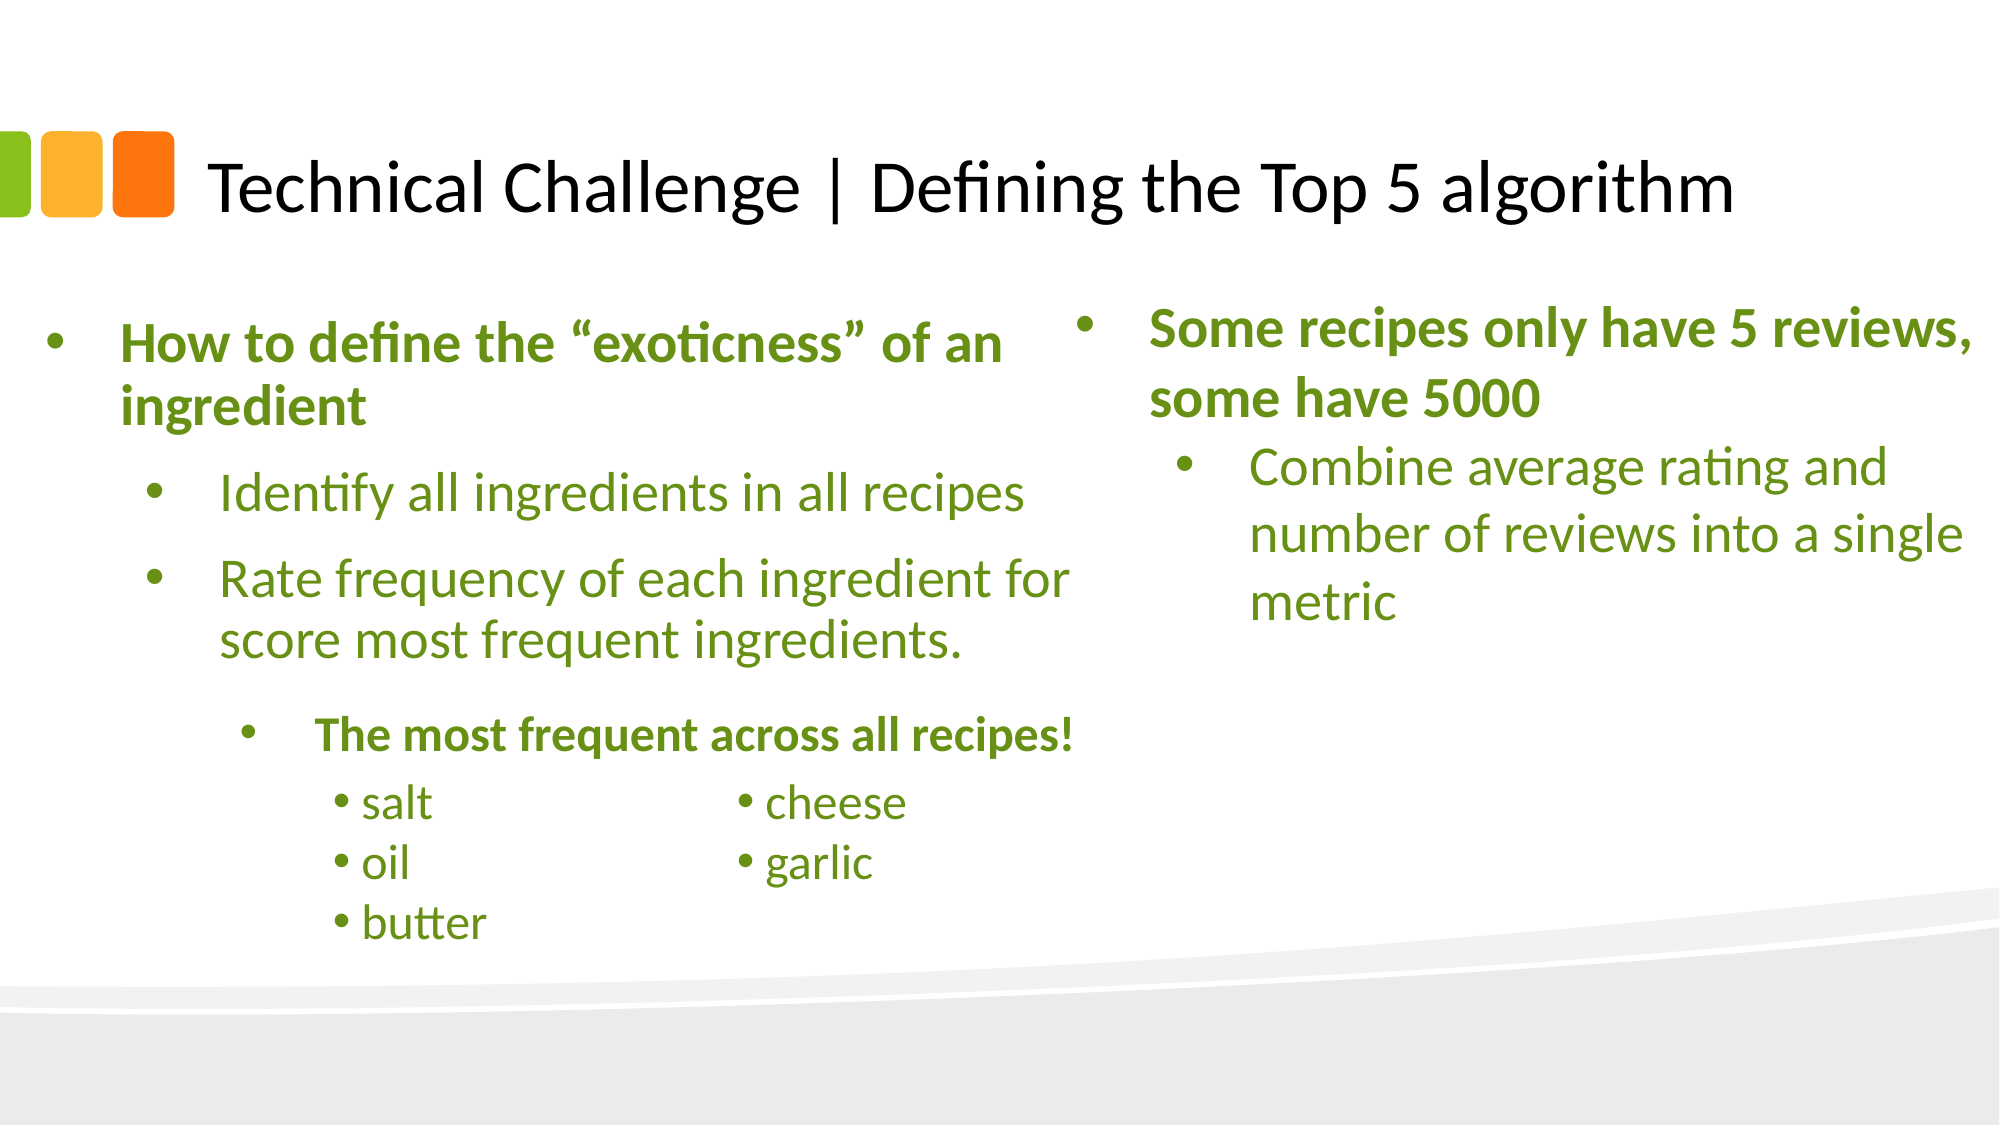

# Technical Challenge | Defining the Top 5 algorithm

How to define the “exoticness” of an ingredient
Identify all ingredients in all recipes
Rate frequency of each ingredient for score most frequent ingredients.
Some recipes only have 5 reviews, some have 5000
Combine average rating and number of reviews into a single metric
The most frequent across all recipes!
salt
oil
butter

cheese
garlic